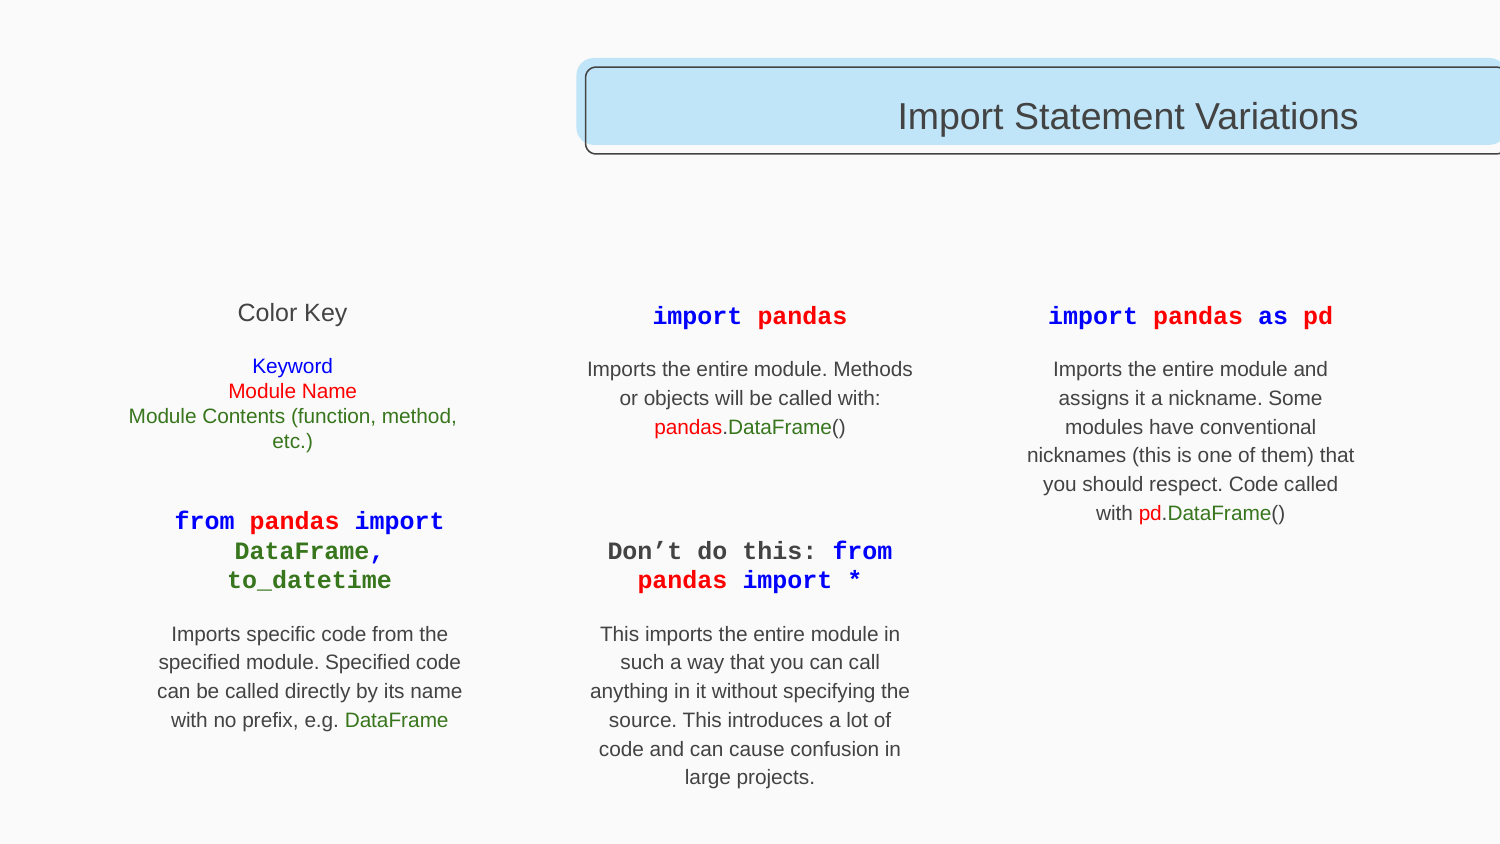

# Import Statement Variations
Color Key
import pandas
import pandas as pd
Keyword
Module Name
Module Contents (function, method, etc.)
Imports the entire module. Methods or objects will be called with: pandas.DataFrame()
Imports the entire module and assigns it a nickname. Some modules have conventional nicknames (this is one of them) that you should respect. Code called with pd.DataFrame()
from pandas import DataFrame, to_datetime
Don’t do this: from pandas import *
Imports specific code from the specified module. Specified code can be called directly by its name with no prefix, e.g. DataFrame
This imports the entire module in such a way that you can call anything in it without specifying the source. This introduces a lot of code and can cause confusion in large projects.